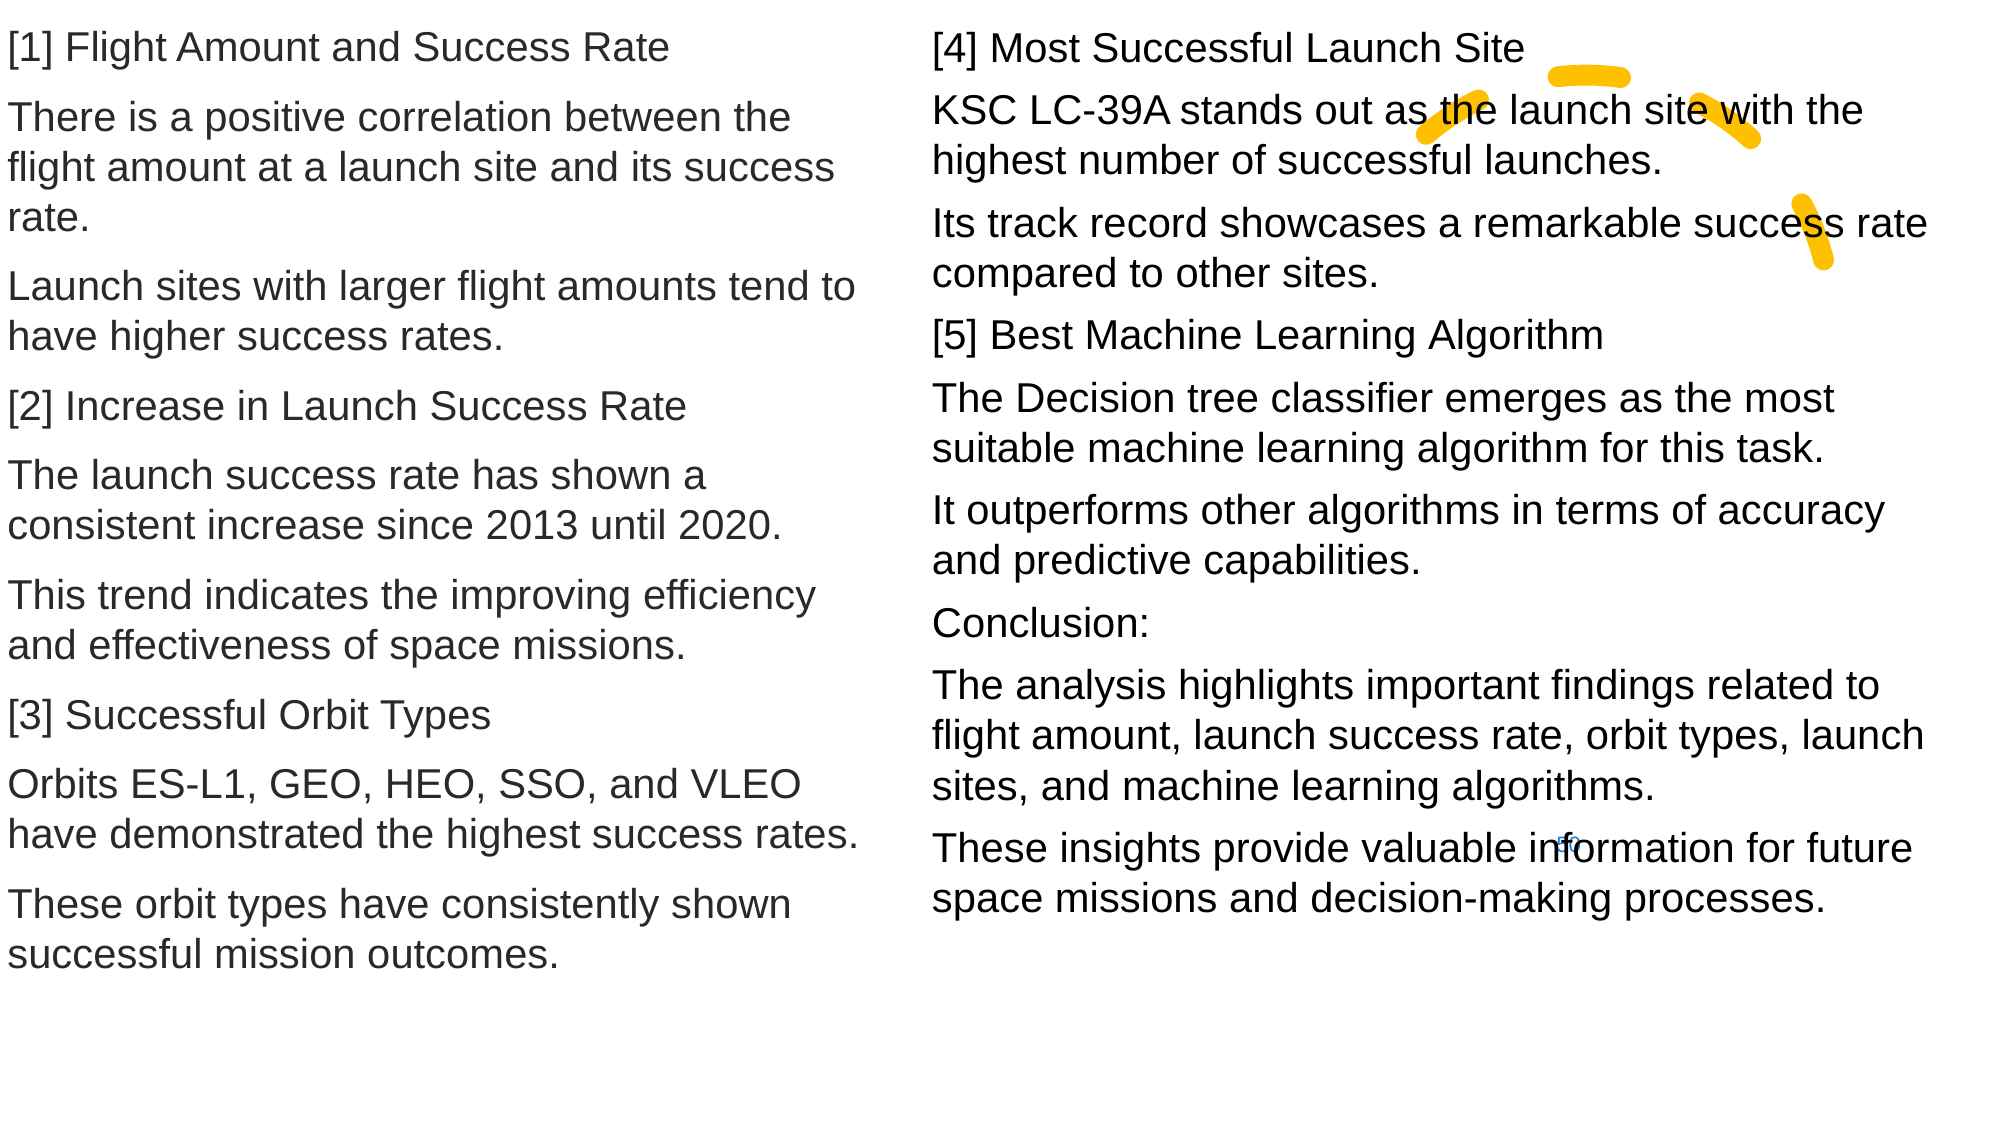

Conclusions
[1] Flight Amount and Success Rate
There is a positive correlation between the flight amount at a launch site and its success rate.
Launch sites with larger flight amounts tend to have higher success rates.
[2] Increase in Launch Success Rate
The launch success rate has shown a consistent increase since 2013 until 2020.
This trend indicates the improving efficiency and effectiveness of space missions.
[3] Successful Orbit Types
Orbits ES-L1, GEO, HEO, SSO, and VLEO have demonstrated the highest success rates.
These orbit types have consistently shown successful mission outcomes.

[4] Most Successful Launch Site
KSC LC-39A stands out as the launch site with the highest number of successful launches.
Its track record showcases a remarkable success rate compared to other sites.
[5] Best Machine Learning Algorithm
The Decision tree classifier emerges as the most suitable machine learning algorithm for this task.
It outperforms other algorithms in terms of accuracy and predictive capabilities.
Conclusion:
The analysis highlights important findings related to flight amount, launch success rate, orbit types, launch sites, and machine learning algorithms.
These insights provide valuable information for future space missions and decision-making processes.

50